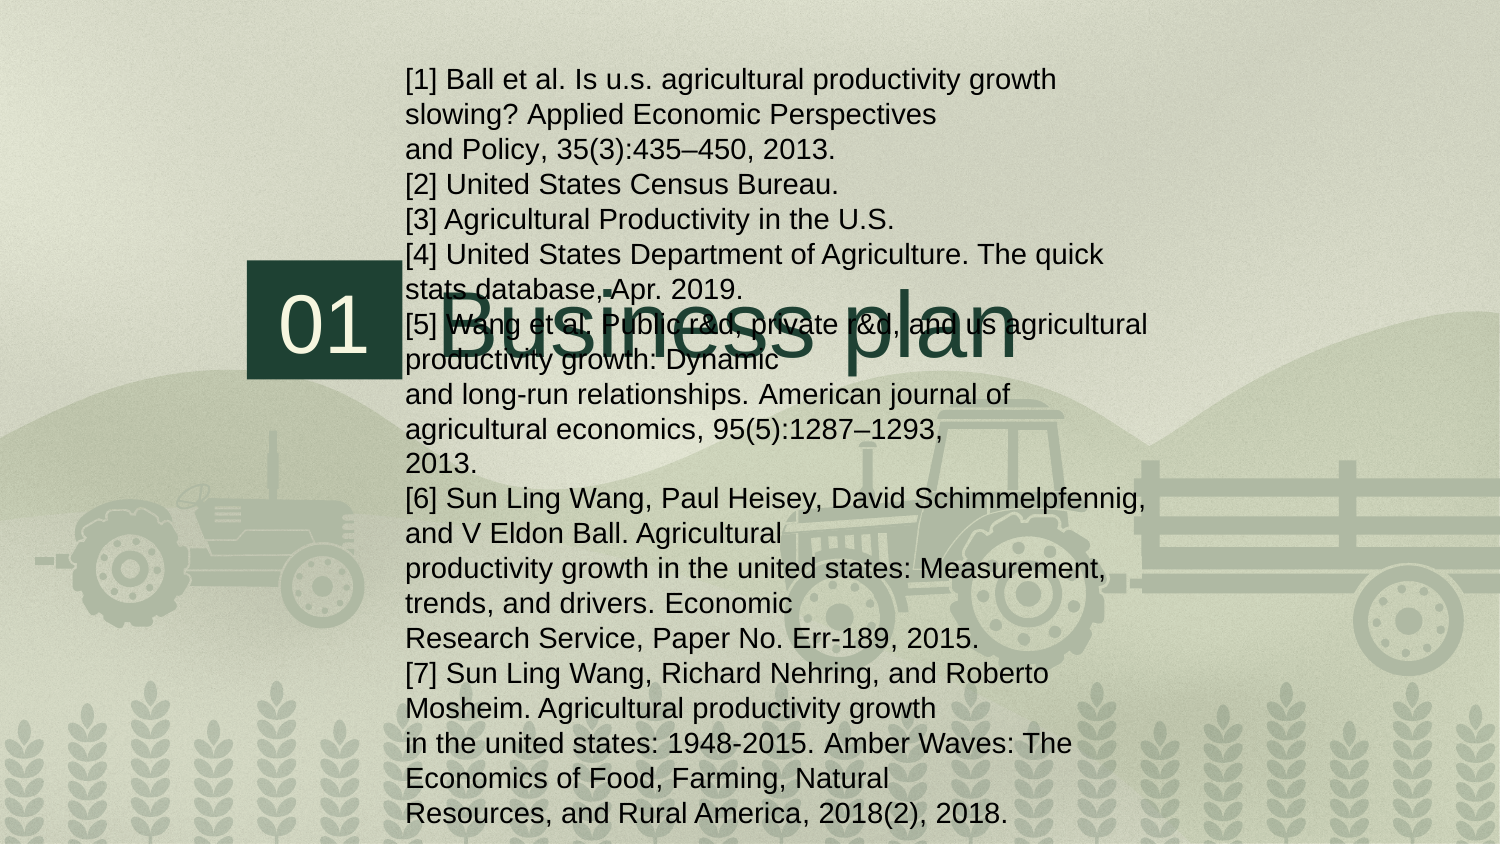

[1] Ball et al. Is u.s. agricultural productivity growth slowing? Applied Economic Perspectives
and Policy, 35(3):435–450, 2013.
[2] United States Census Bureau.
[3] Agricultural Productivity in the U.S.
[4] United States Department of Agriculture. The quick stats database, Apr. 2019.
[5] Wang et al. Public r&d, private r&d, and us agricultural productivity growth: Dynamic
and long-run relationships. American journal of agricultural economics, 95(5):1287–1293,
2013.
[6] Sun Ling Wang, Paul Heisey, David Schimmelpfennig, and V Eldon Ball. Agricultural
productivity growth in the united states: Measurement, trends, and drivers. Economic
Research Service, Paper No. Err-189, 2015.
[7] Sun Ling Wang, Richard Nehring, and Roberto Mosheim. Agricultural productivity growth
in the united states: 1948-2015. Amber Waves: The Economics of Food, Farming, Natural
Resources, and Rural America, 2018(2), 2018.
01
# Business plan